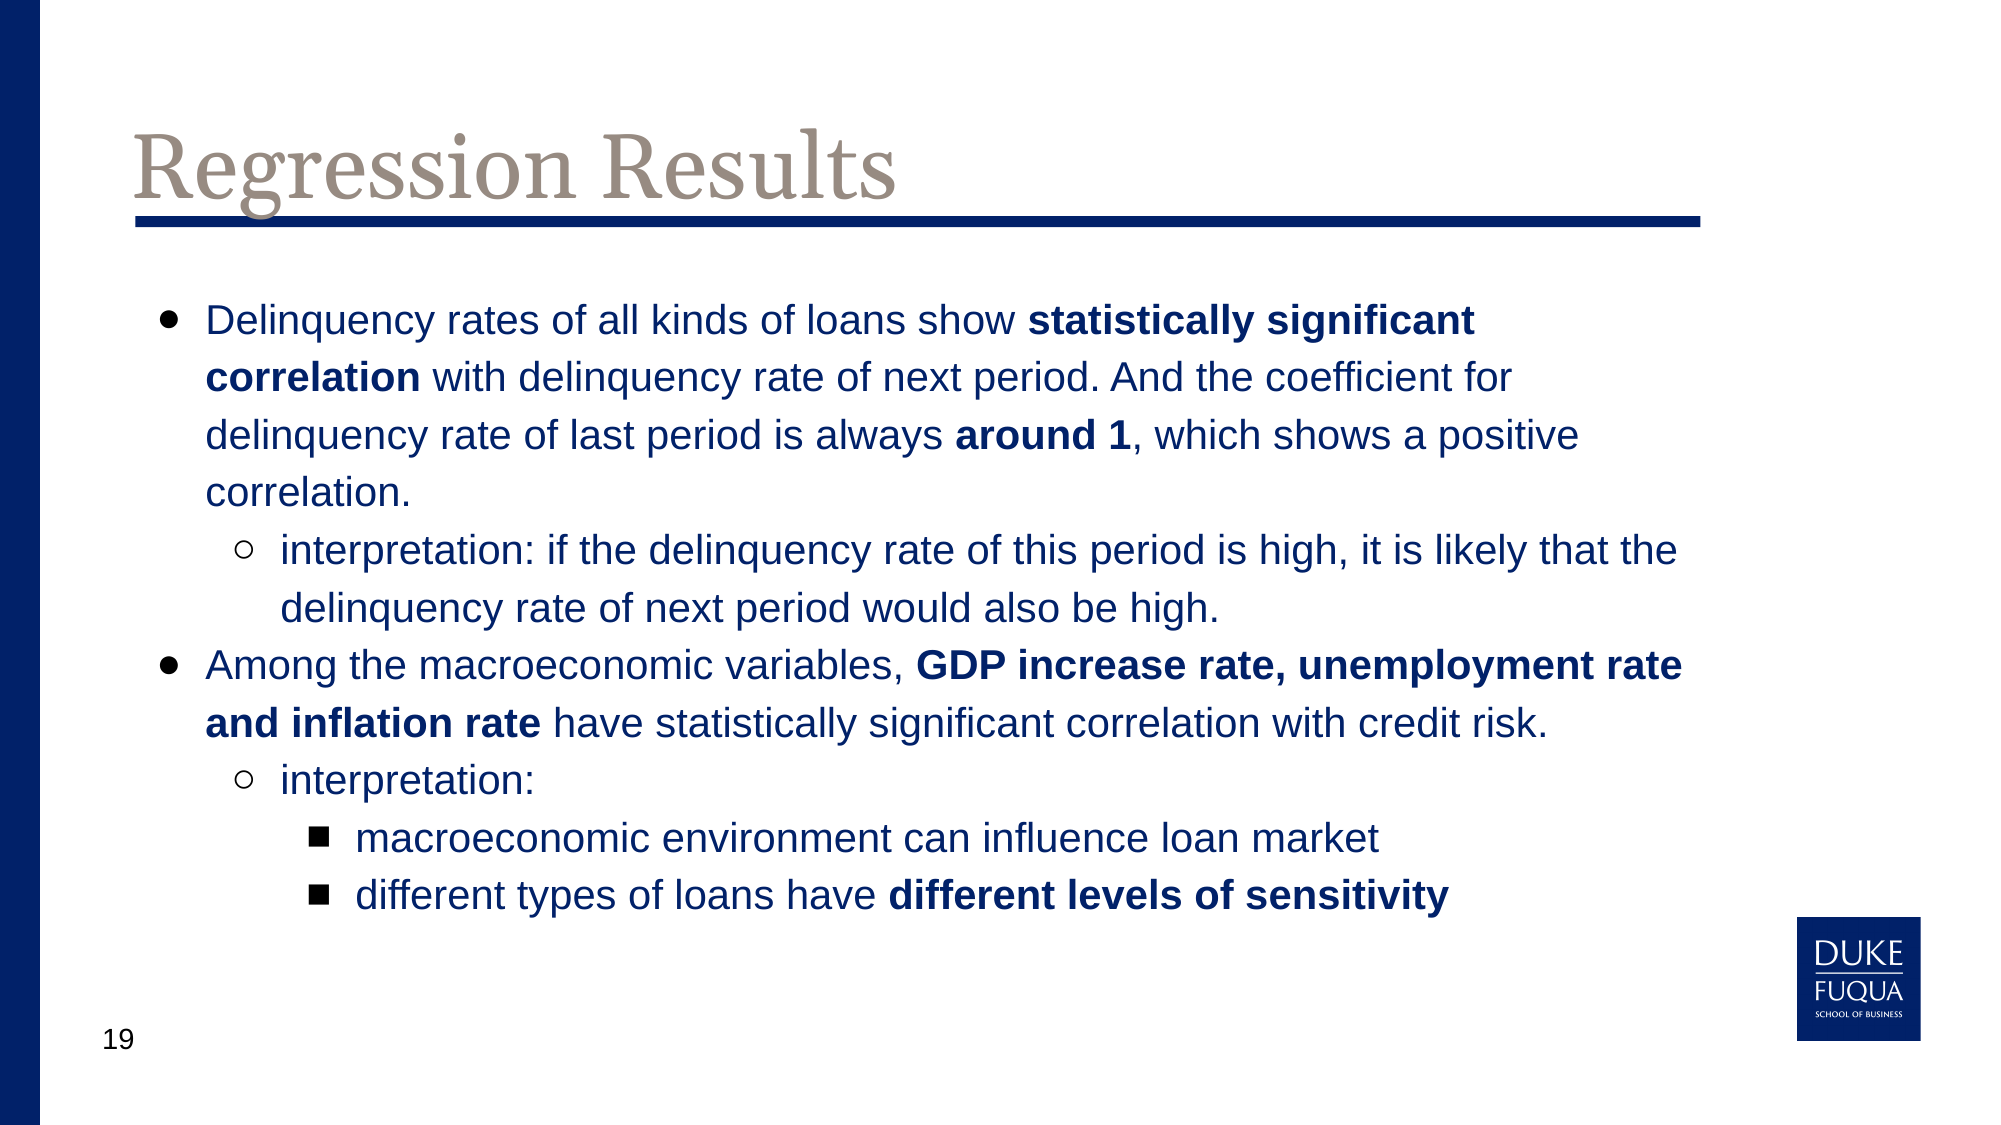

# Regression Results
Delinquency rates of all kinds of loans show statistically significant correlation with delinquency rate of next period. And the coefficient for delinquency rate of last period is always around 1, which shows a positive correlation.
interpretation: if the delinquency rate of this period is high, it is likely that the delinquency rate of next period would also be high.
Among the macroeconomic variables, GDP increase rate, unemployment rate and inflation rate have statistically significant correlation with credit risk.
interpretation:
macroeconomic environment can influence loan market
different types of loans have different levels of sensitivity